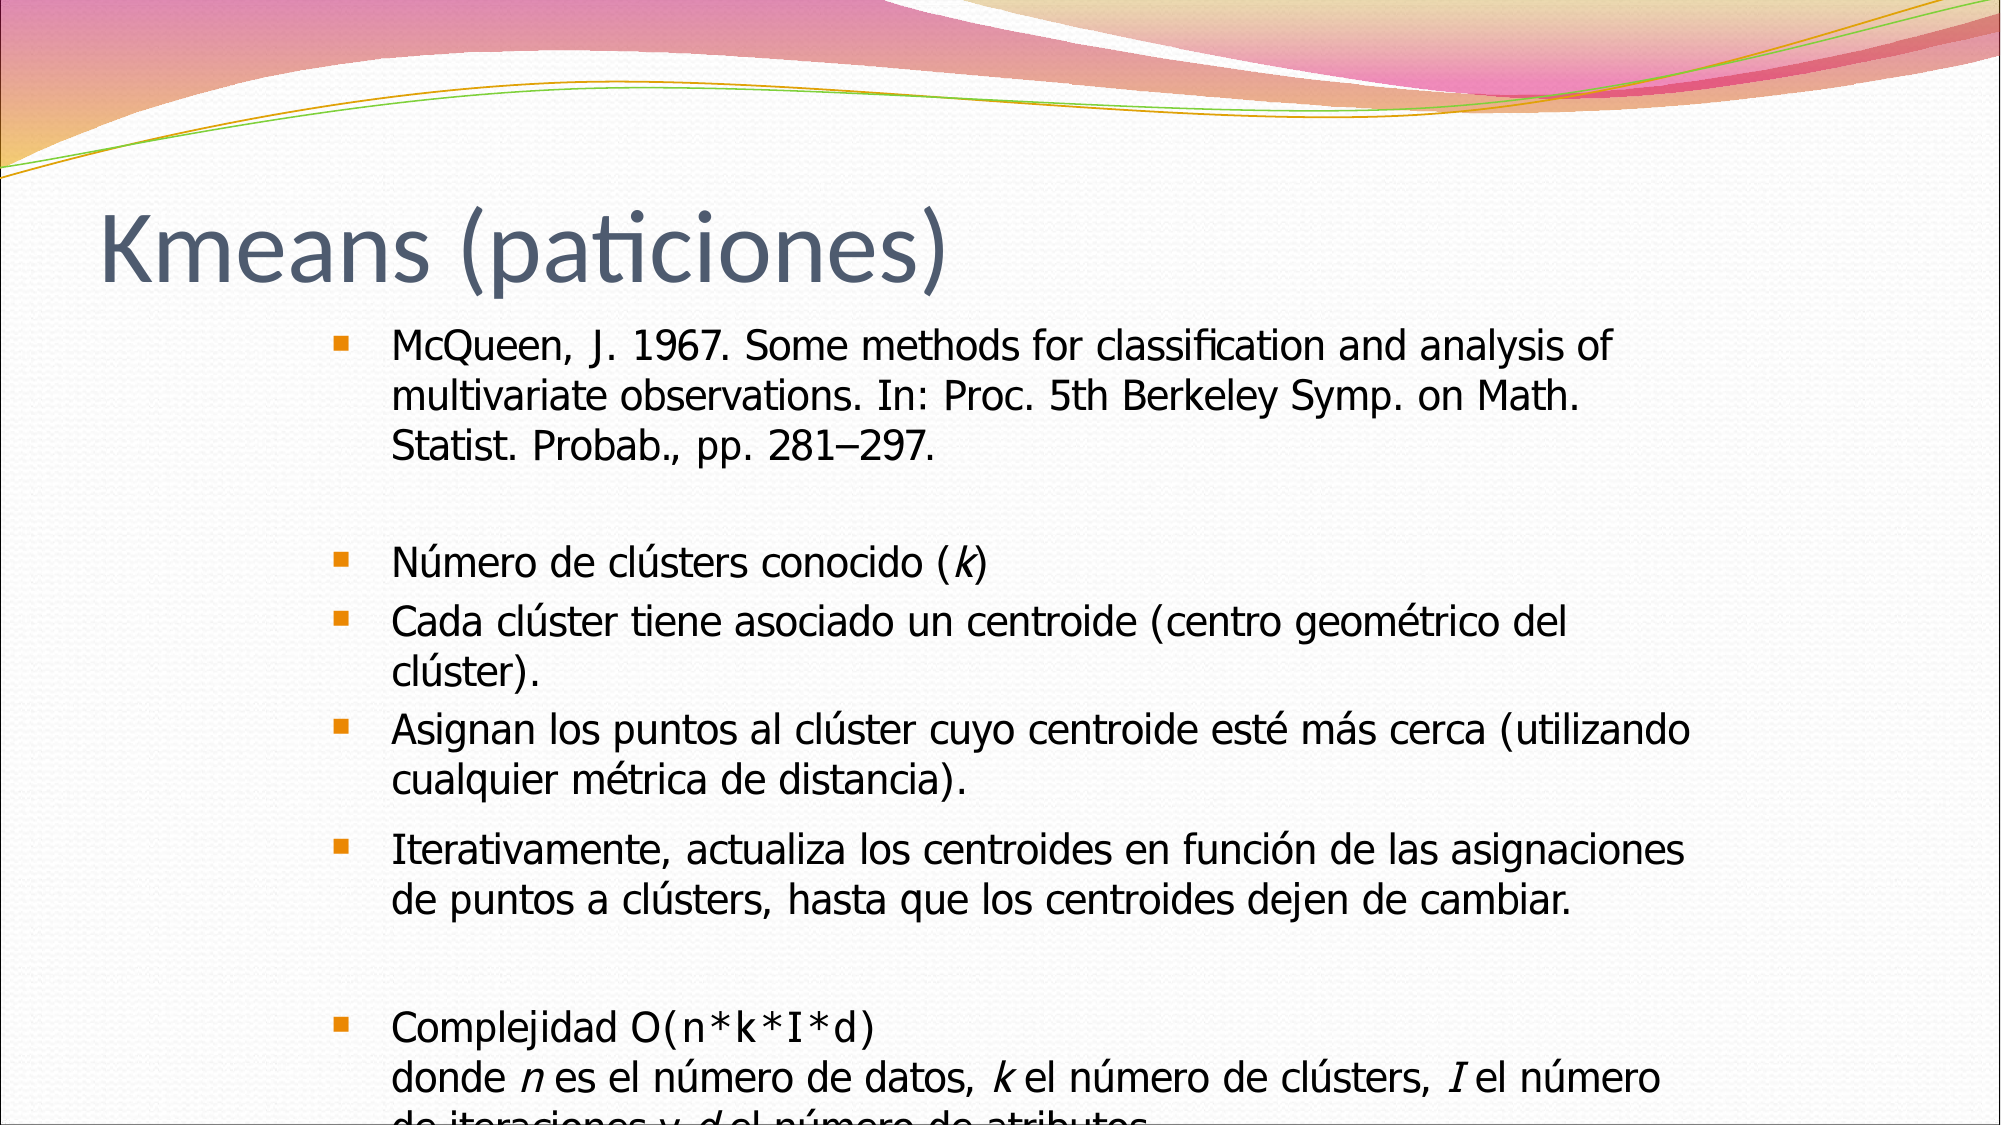

# Kmeans (paticiones)
McQueen, J. 1967. Some methods for classification and analysis of multivariate observations. In: Proc. 5th Berkeley Symp. on Math. Statist. Probab., pp. 281–297.

Número de clústers conocido (k)
Cada clúster tiene asociado un centroide (centro geométrico del clúster).
Asignan los puntos al clúster cuyo centroide esté más cerca (utilizando cualquier métrica de distancia).

Iterativamente, actualiza los centroides en función de las asignaciones de puntos a clústers, hasta que los centroides dejen de cambiar.

Complejidad O(n*k*I*d)
donde n es el número de datos, k el número de clústers, I el número de iteraciones y d el número de atributos.